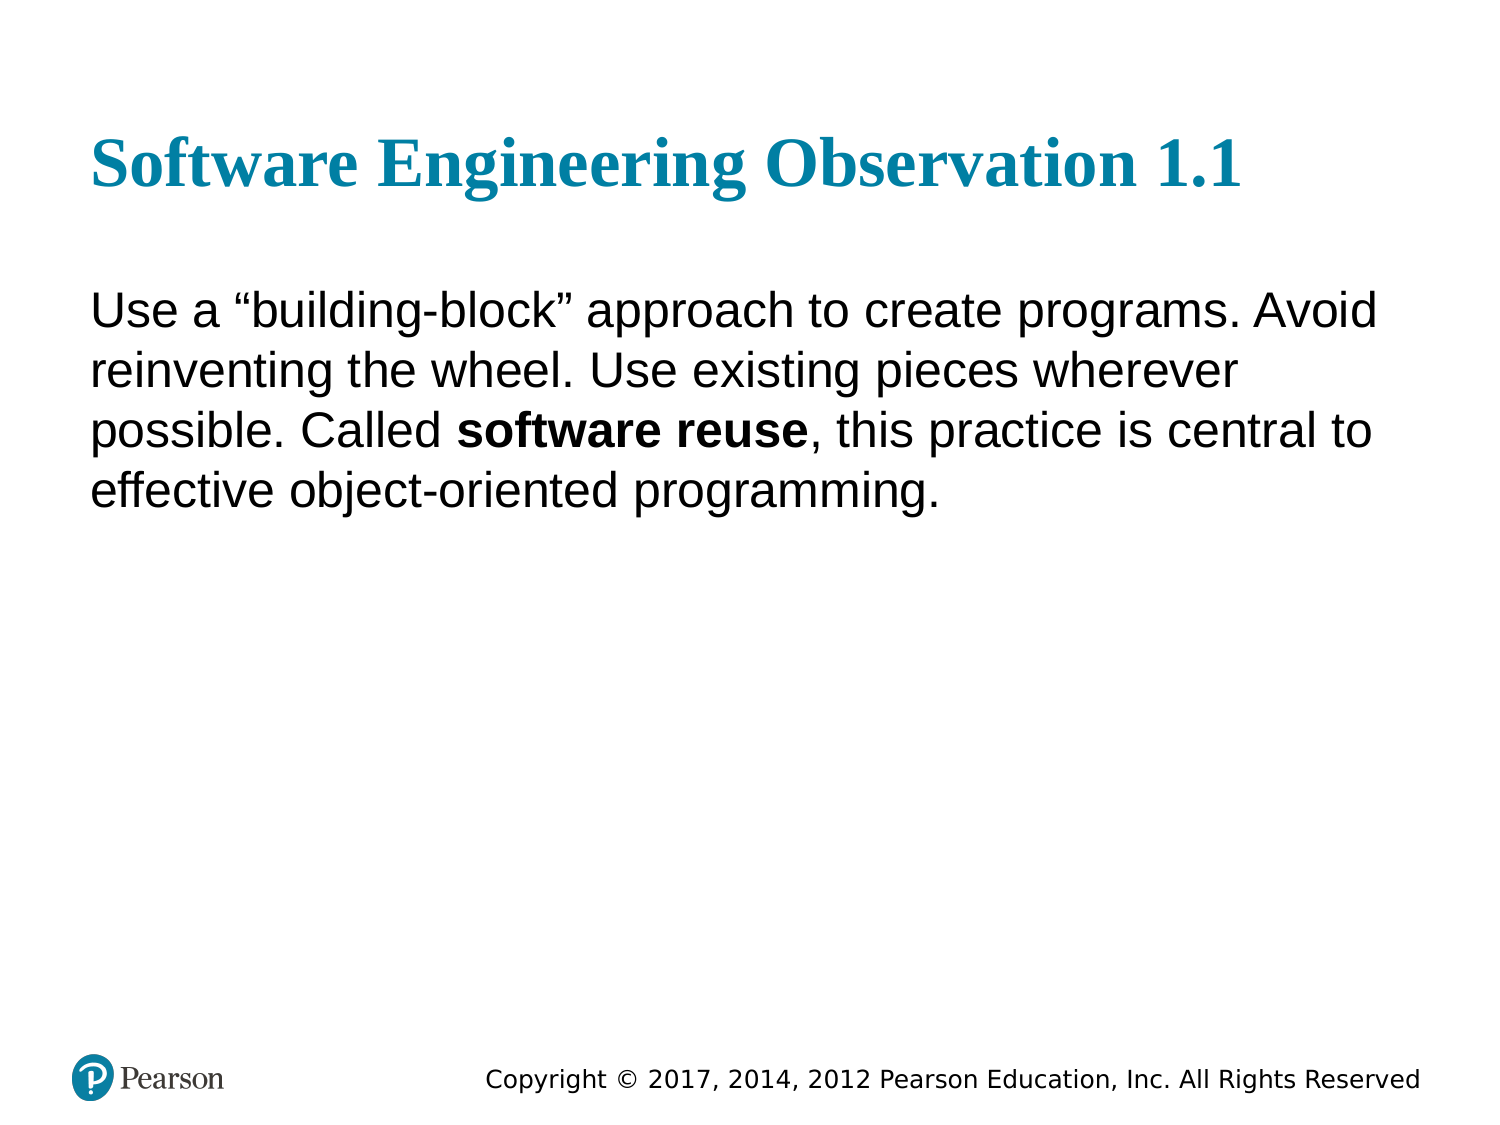

# Software Engineering Observation 1.1
Use a “building-block” approach to create programs. Avoid reinventing the wheel. Use existing pieces wherever possible. Called software reuse, this practice is central to effective object-oriented programming.